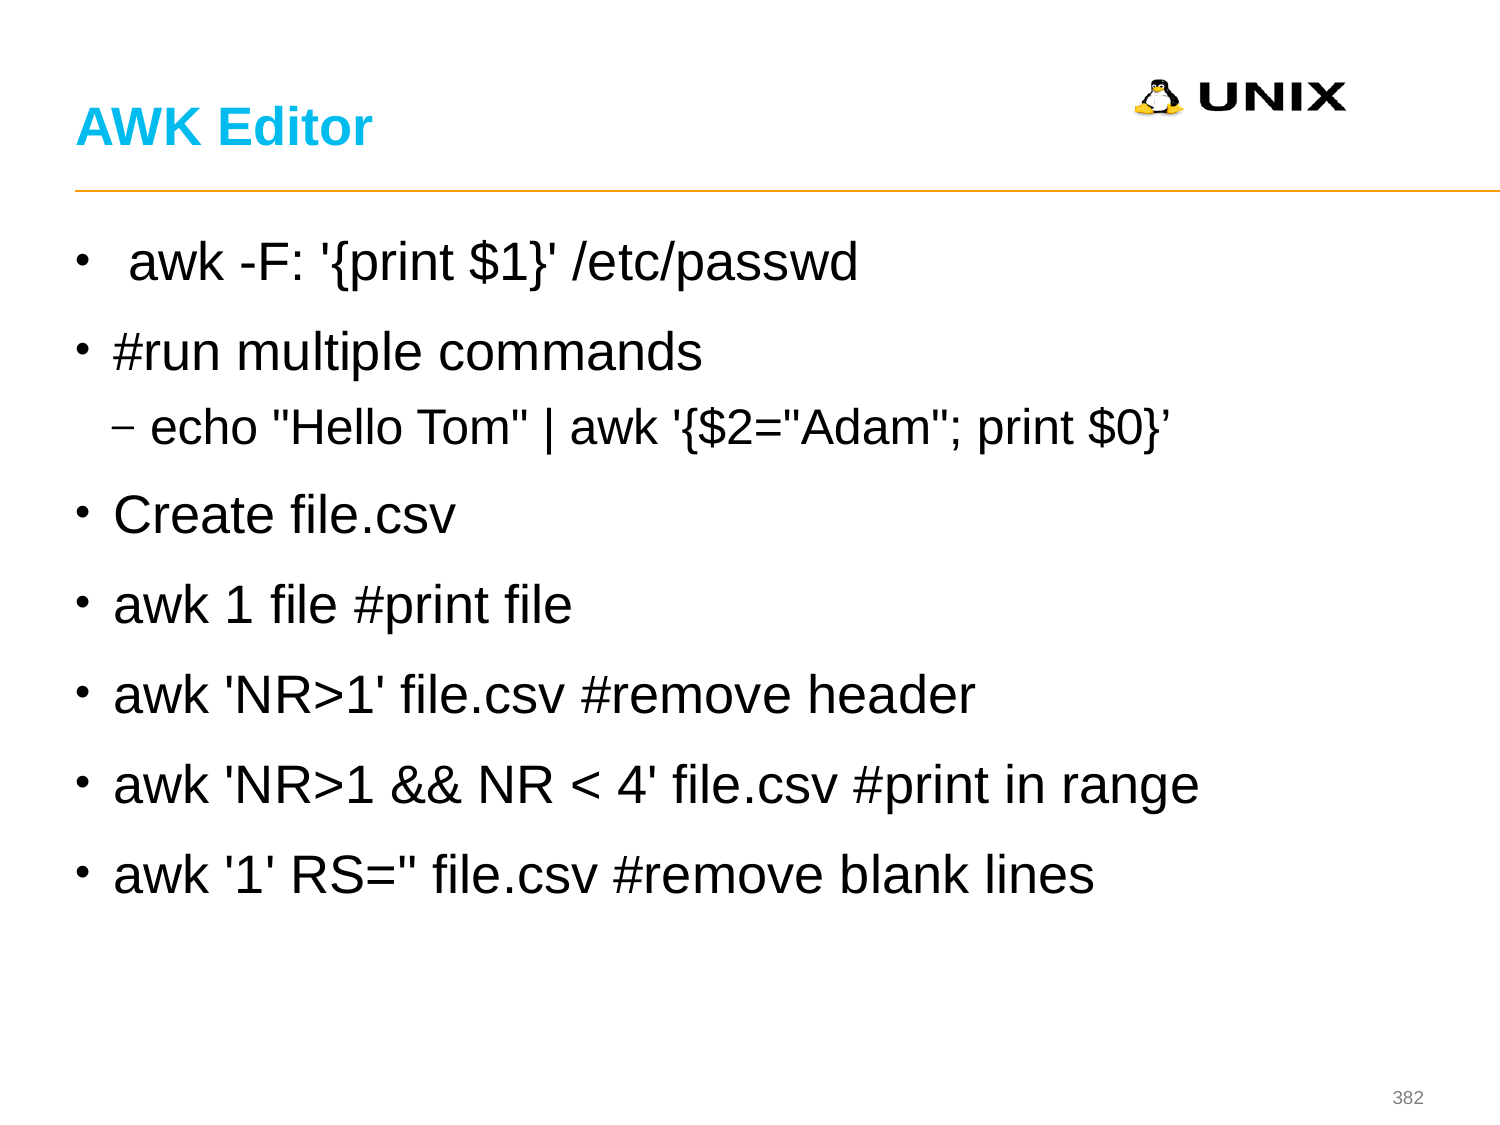

# AWK Editor
 awk -F: '{print $1}' /etc/passwd
#run multiple commands
echo "Hello Tom" | awk '{$2="Adam"; print $0}’
Create file.csv
awk 1 file #print file
awk 'NR>1' file.csv #remove header
awk 'NR>1 && NR < 4' file.csv #print in range
awk '1' RS='' file.csv #remove blank lines